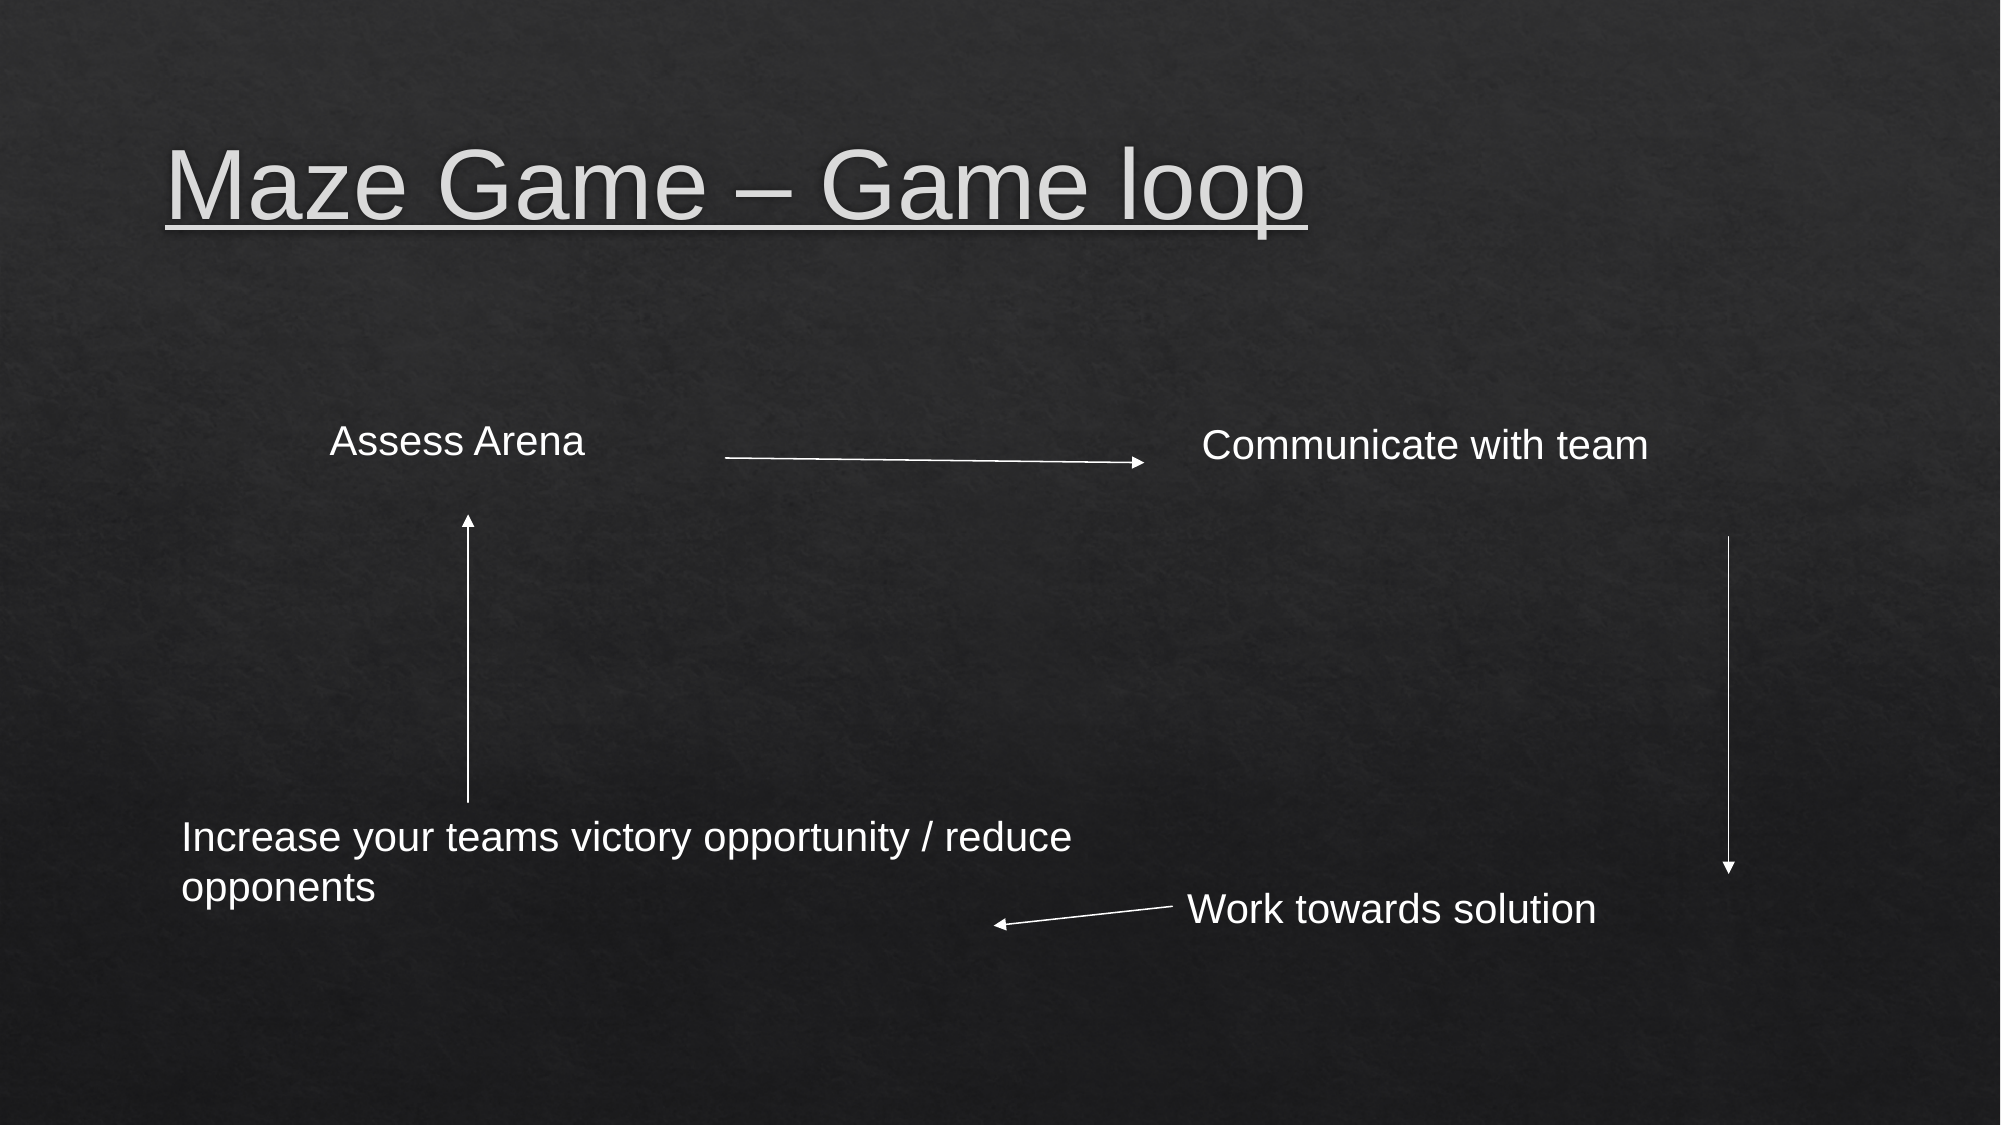

# Maze Game – Game loop
Assess Arena
Communicate with team
Increase your teams victory opportunity / reduce opponents
Work towards solution